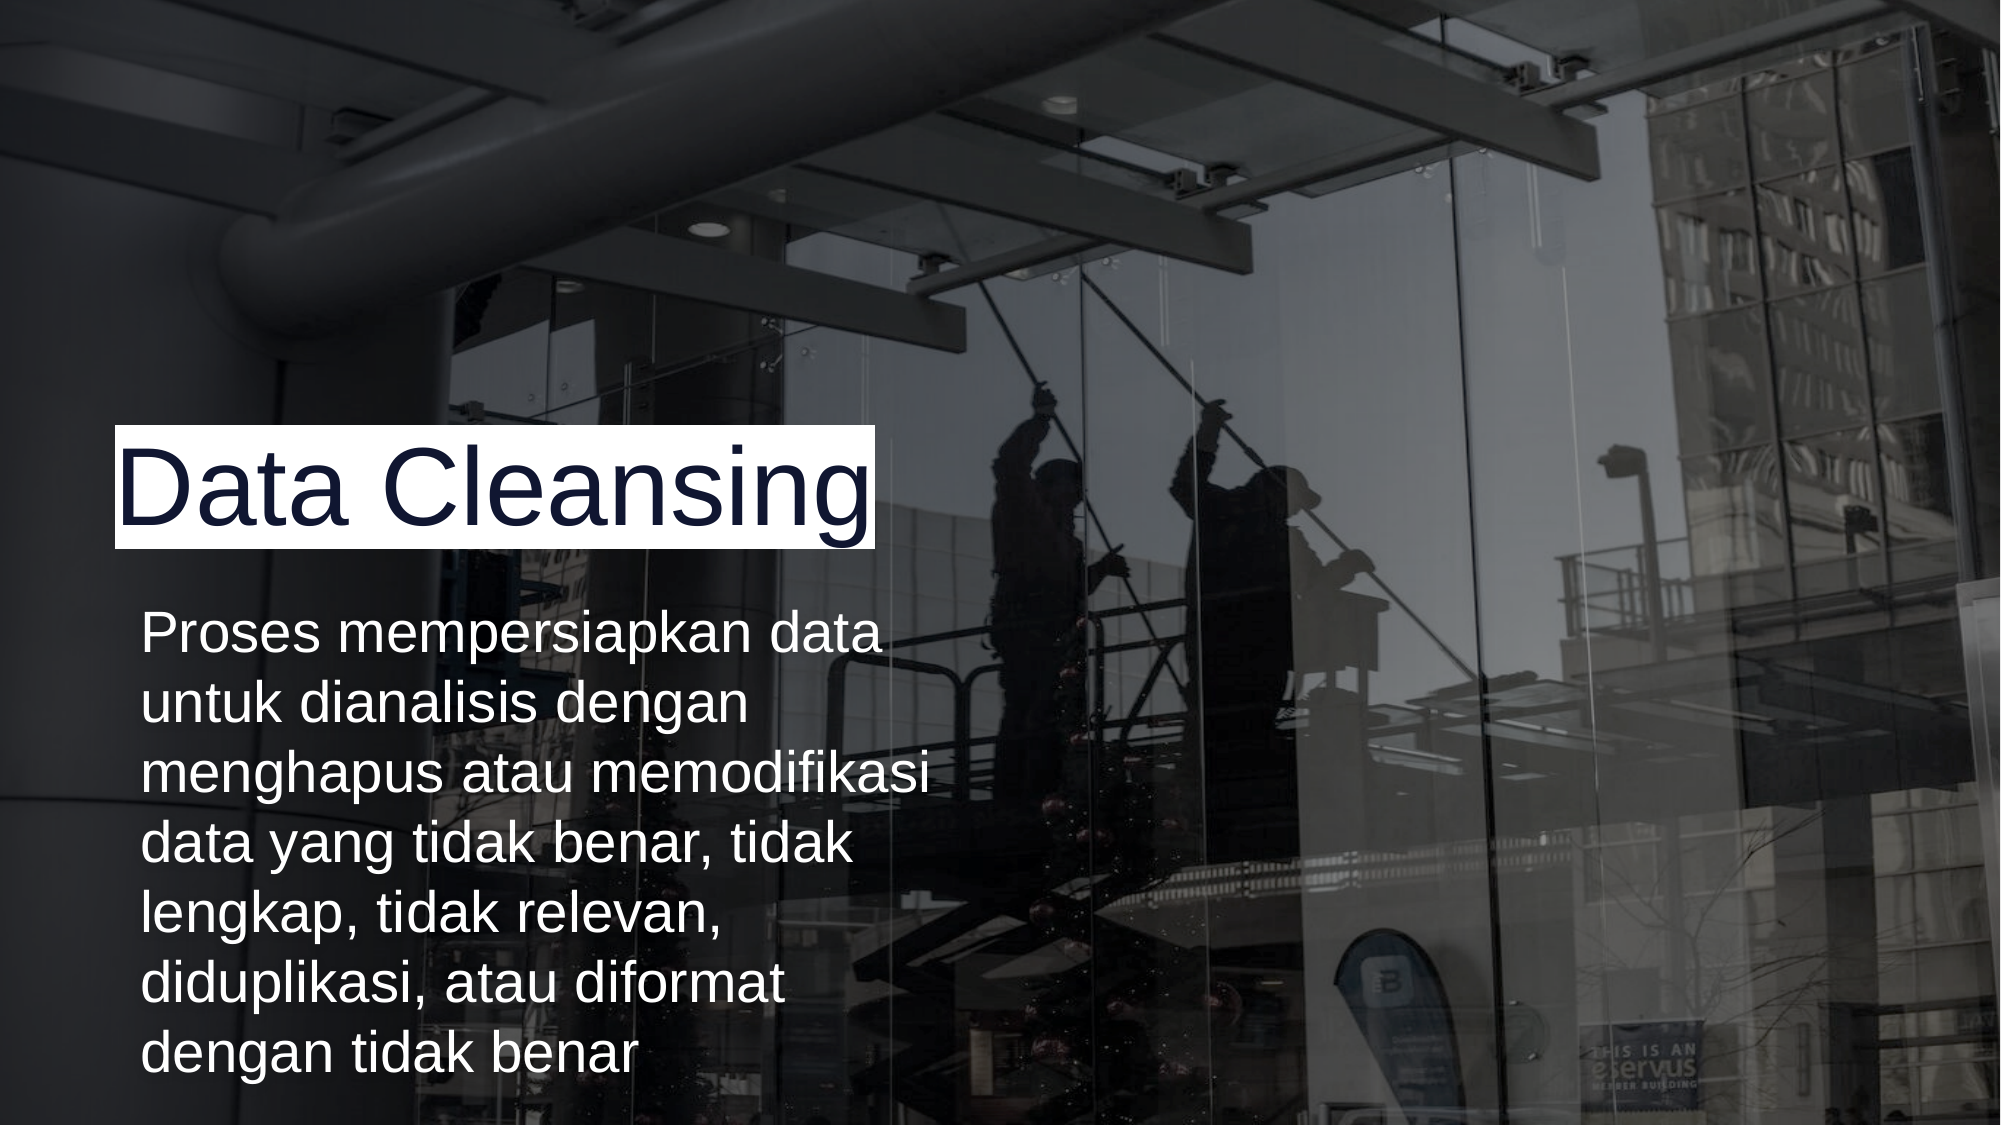

# Data Cleansing
Proses mempersiapkan data untuk dianalisis dengan menghapus atau memodifikasi data yang tidak benar, tidak lengkap, tidak relevan, diduplikasi, atau diformat dengan tidak benar